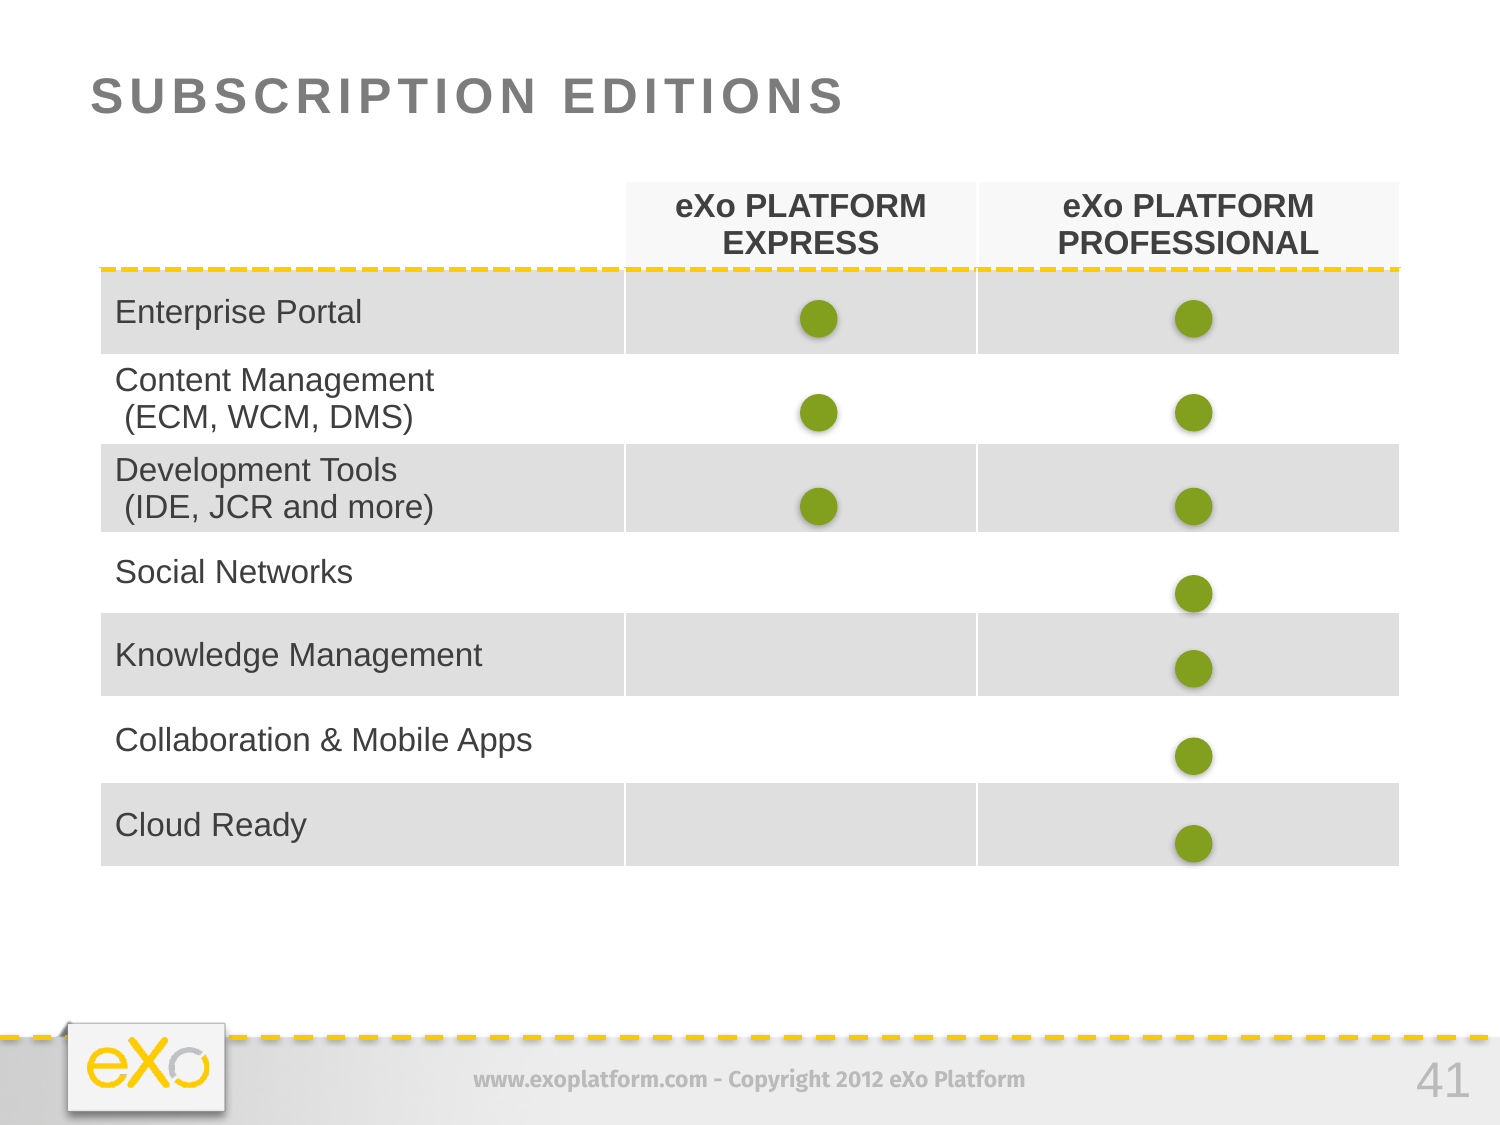

# Subscription Editions
|  | eXo PLATFORM EXPRESS | eXo PLATFORM PROFESSIONAL |
| --- | --- | --- |
| Enterprise Portal |  |  |
| Content Management (ECM, WCM, DMS) |  |  |
| Development Tools (IDE, JCR and more) |  |  |
| Social Networks |  |  |
| Knowledge Management |  |  |
| Collaboration & Mobile Apps |  |  |
| Cloud Ready |  |  |
|  |  |  |